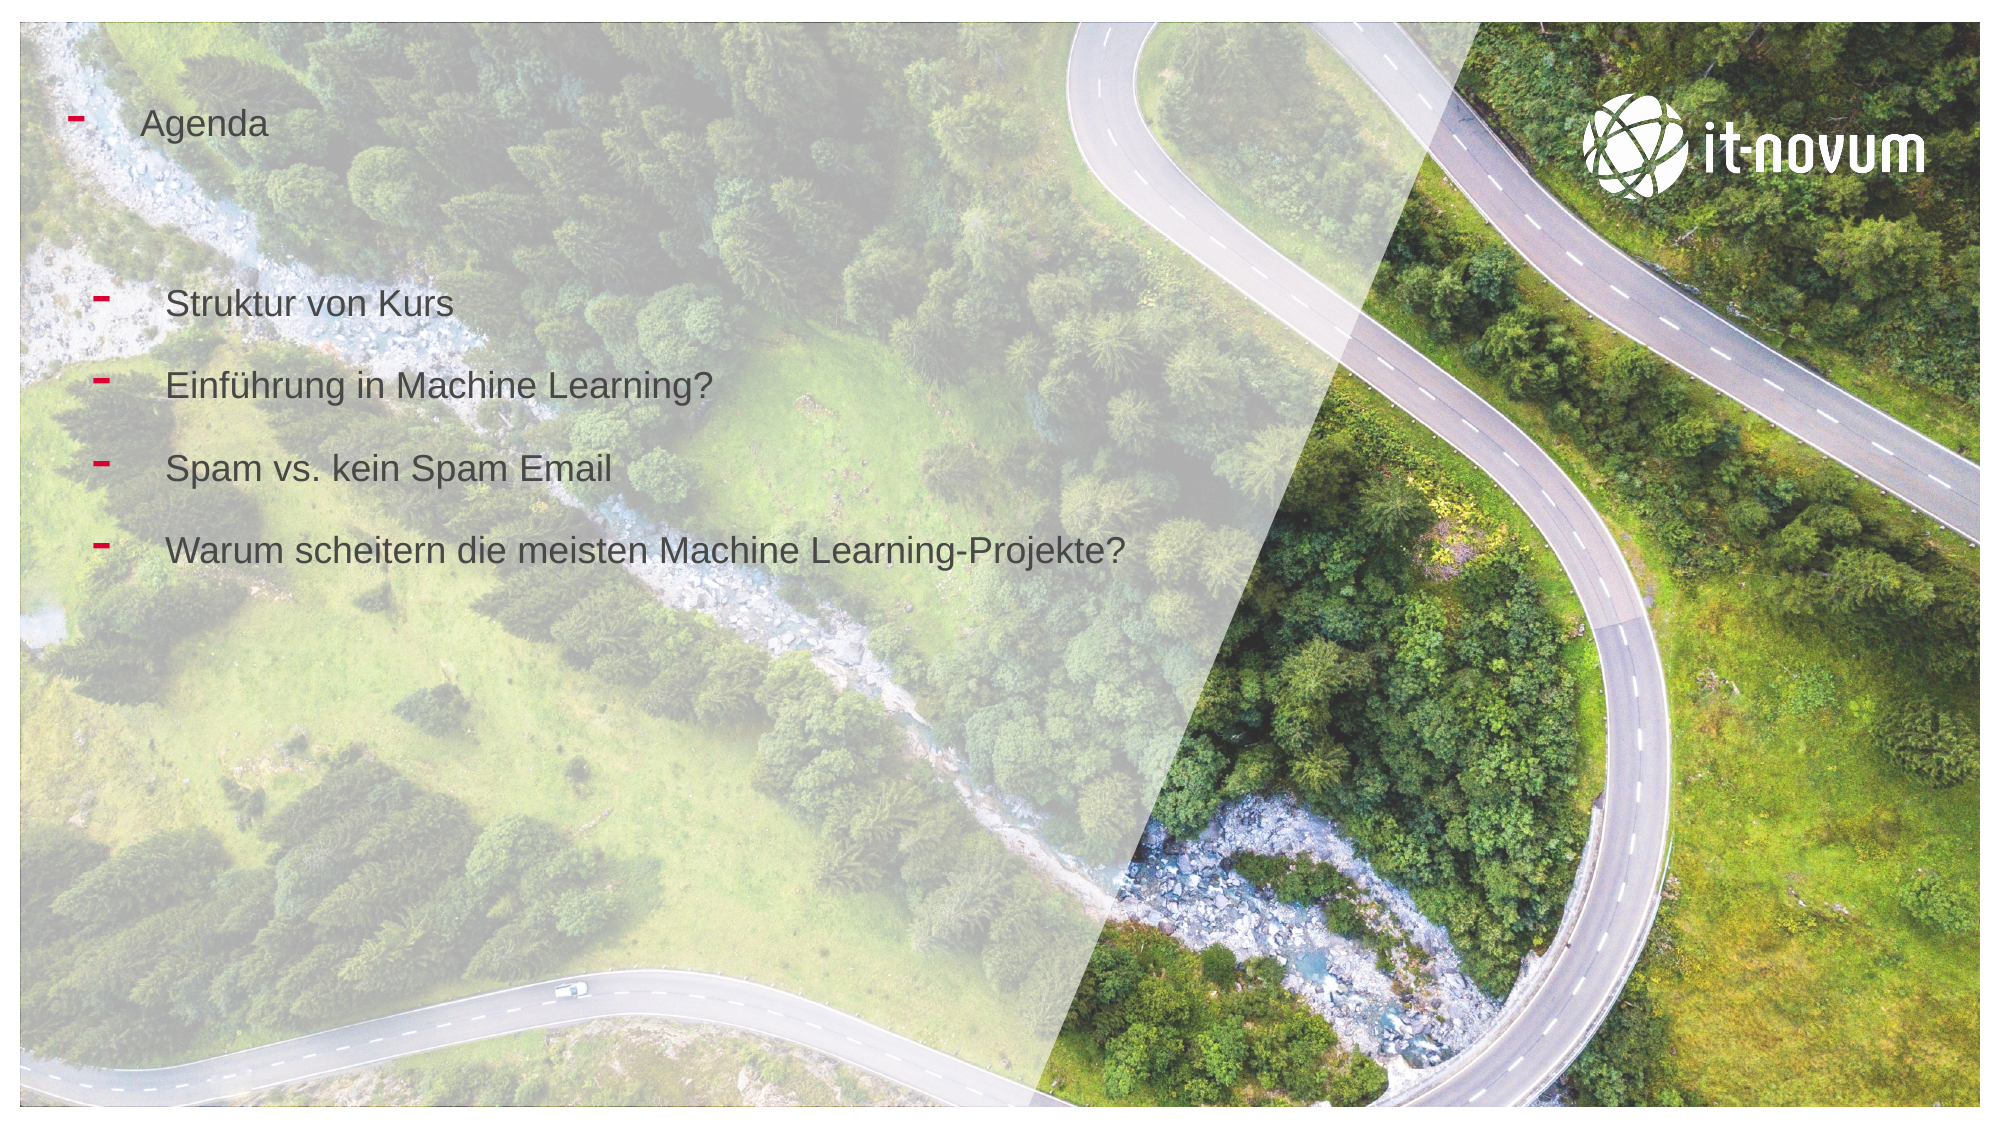

Agenda
Struktur von Kurs
Einführung in Machine Learning?
Spam vs. kein Spam Email
Warum scheitern die meisten Machine Learning-Projekte?